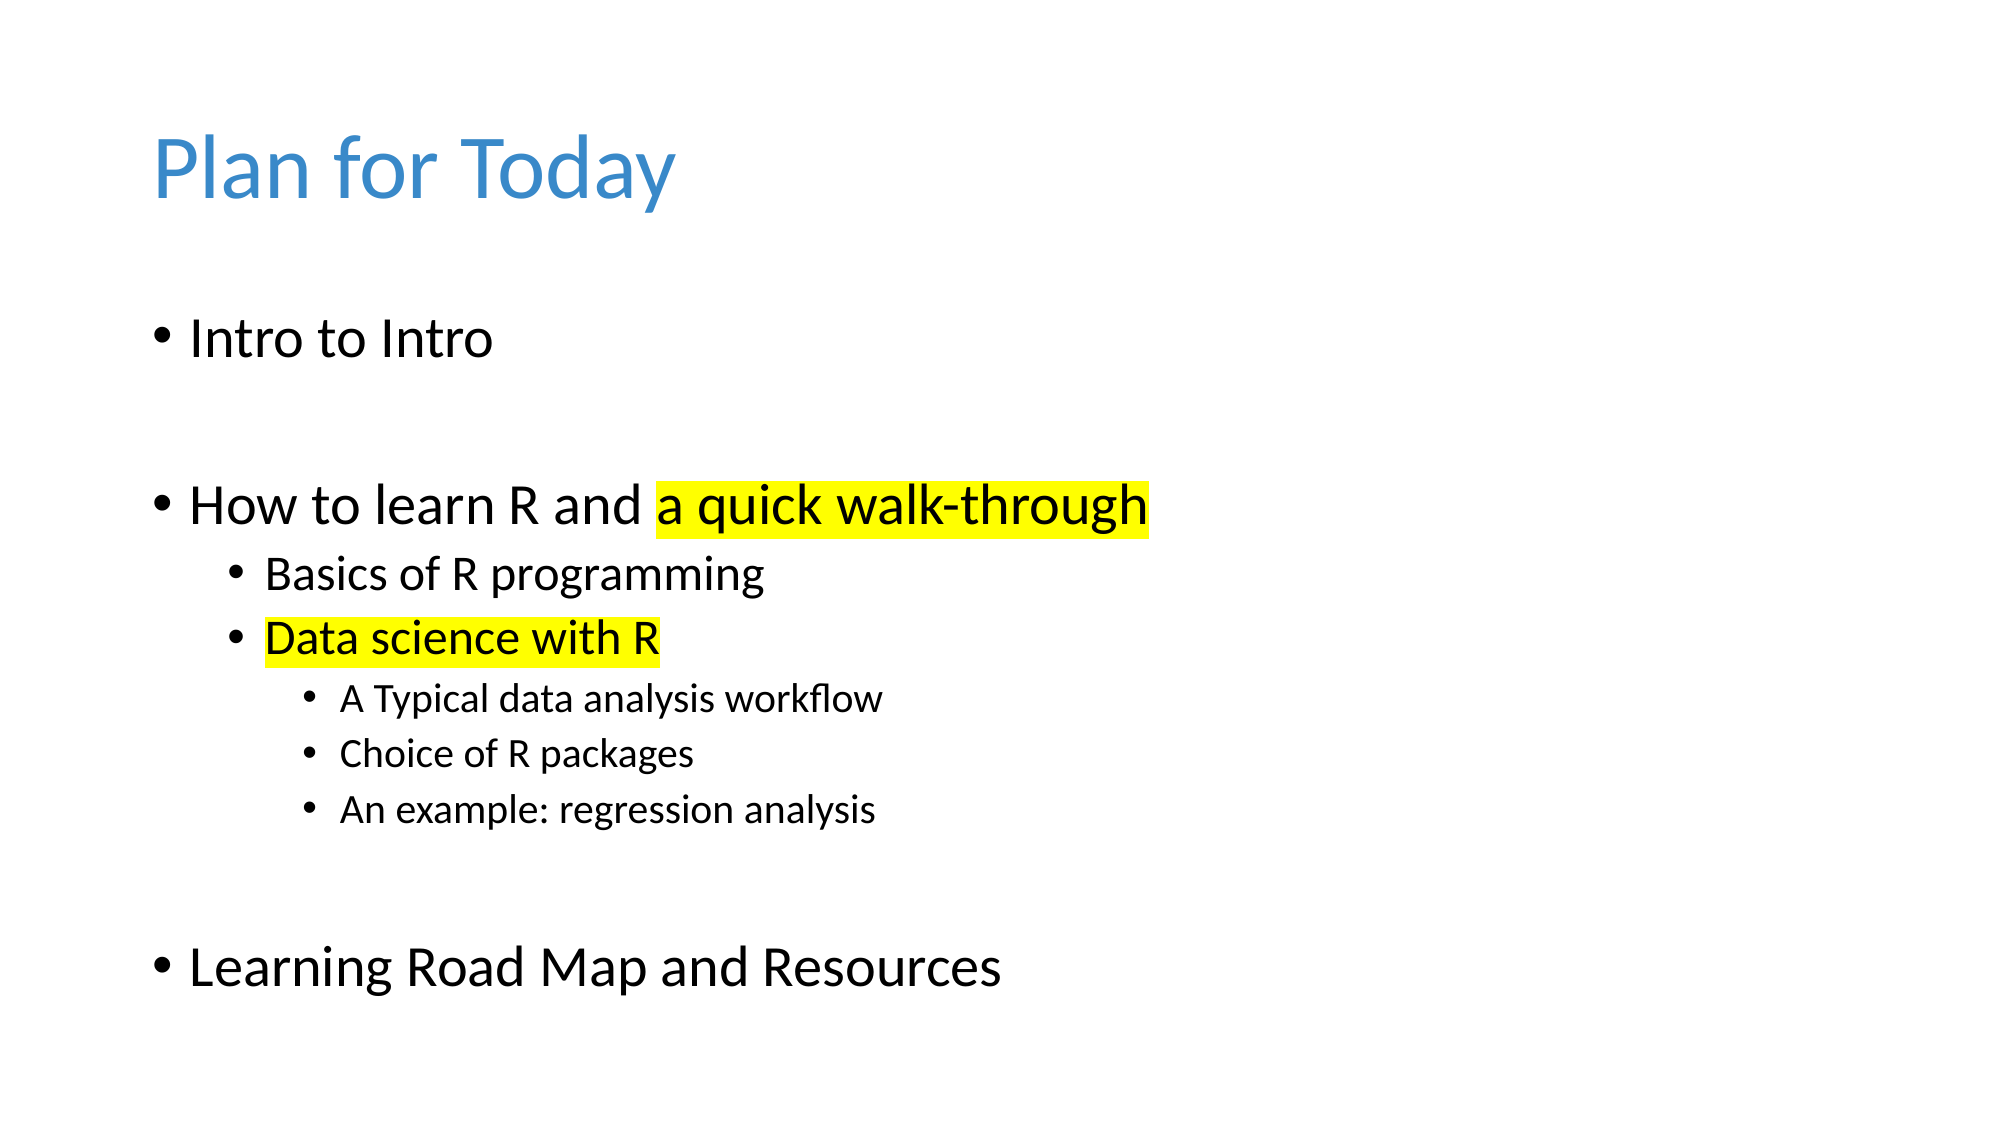

# Plan for Today
Intro to Intro

How to learn R and a quick walk-through
Basics of R programming
Data science with R
A Typical data analysis workflow
Choice of R packages
An example: regression analysis

Learning Road Map and Resources